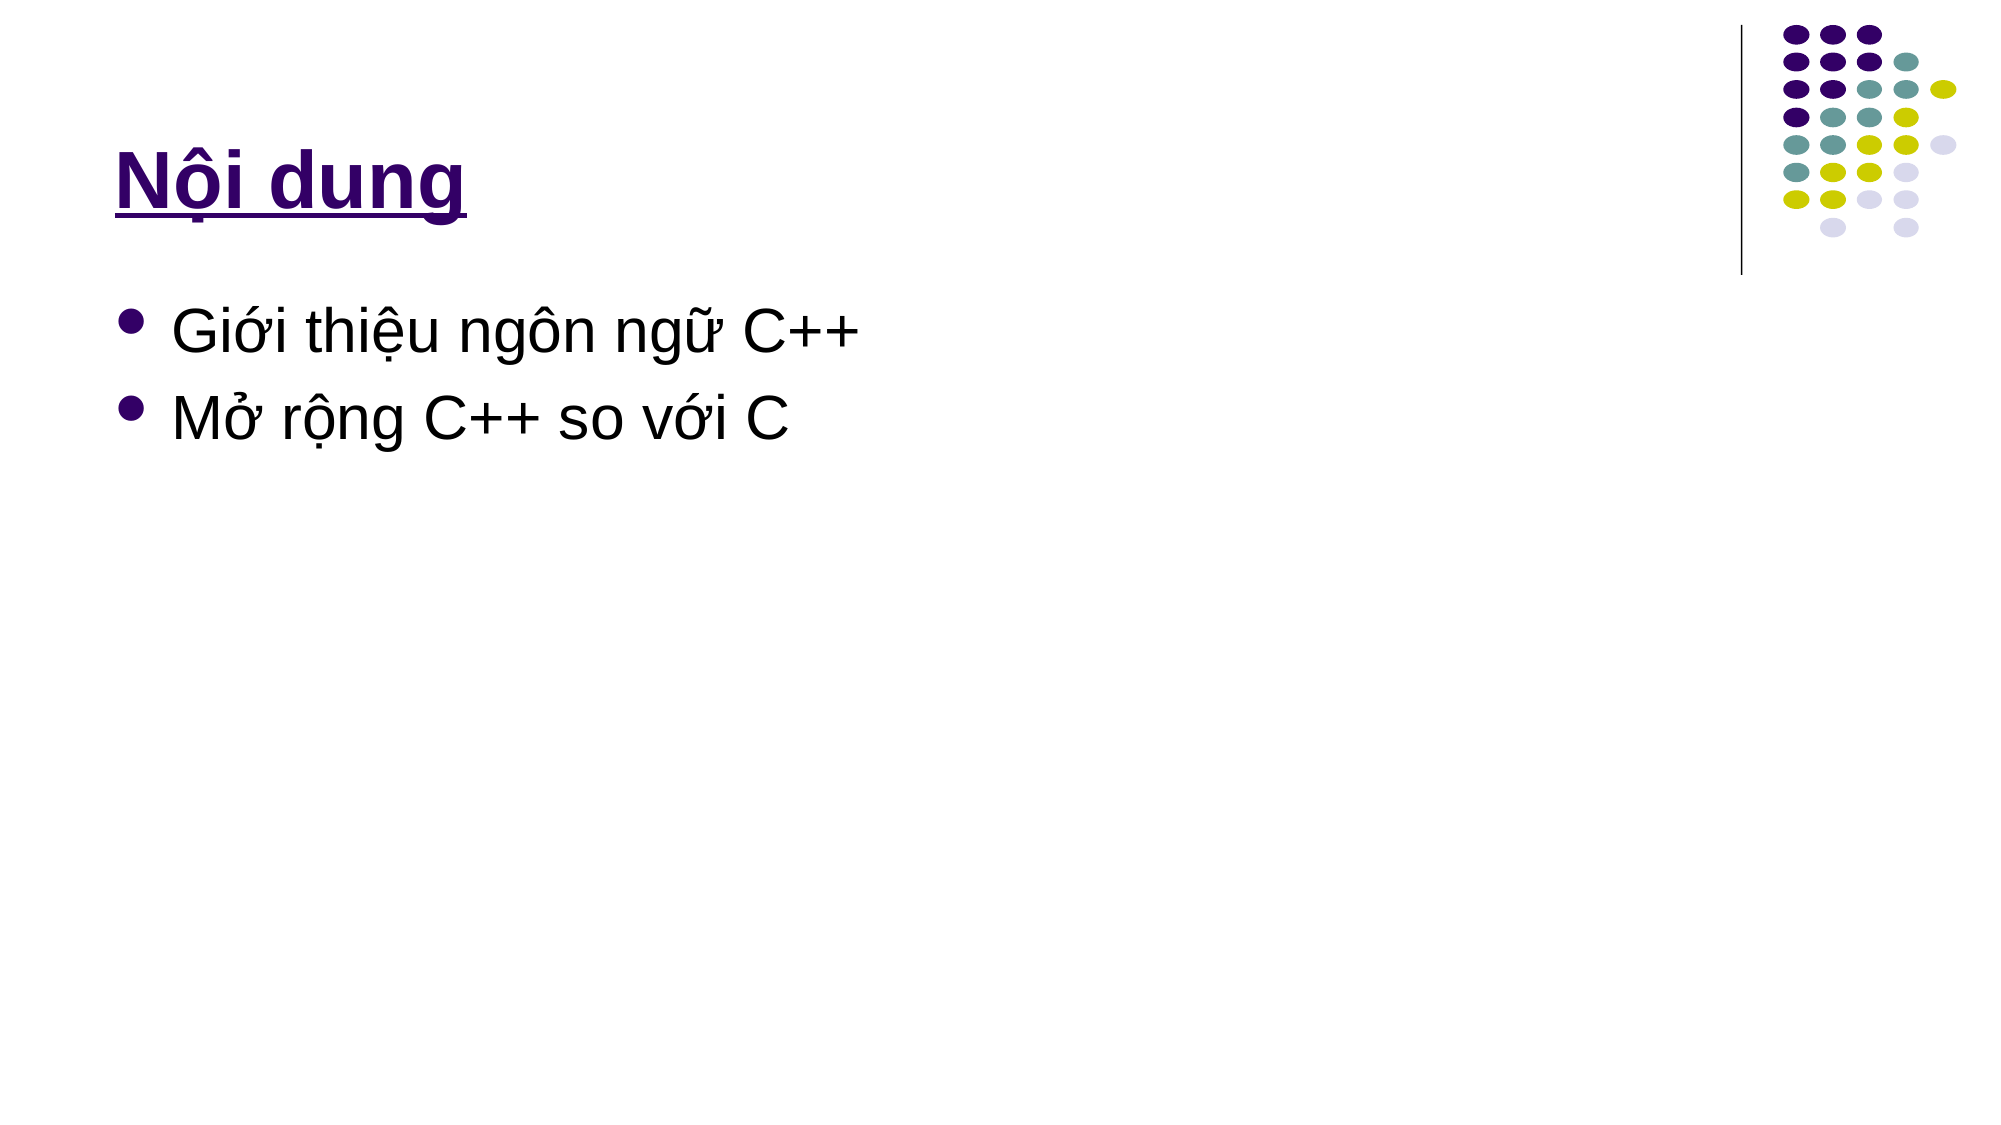

# Nội dung
Giới thiệu ngôn ngữ C++
Mở rộng C++ so với C